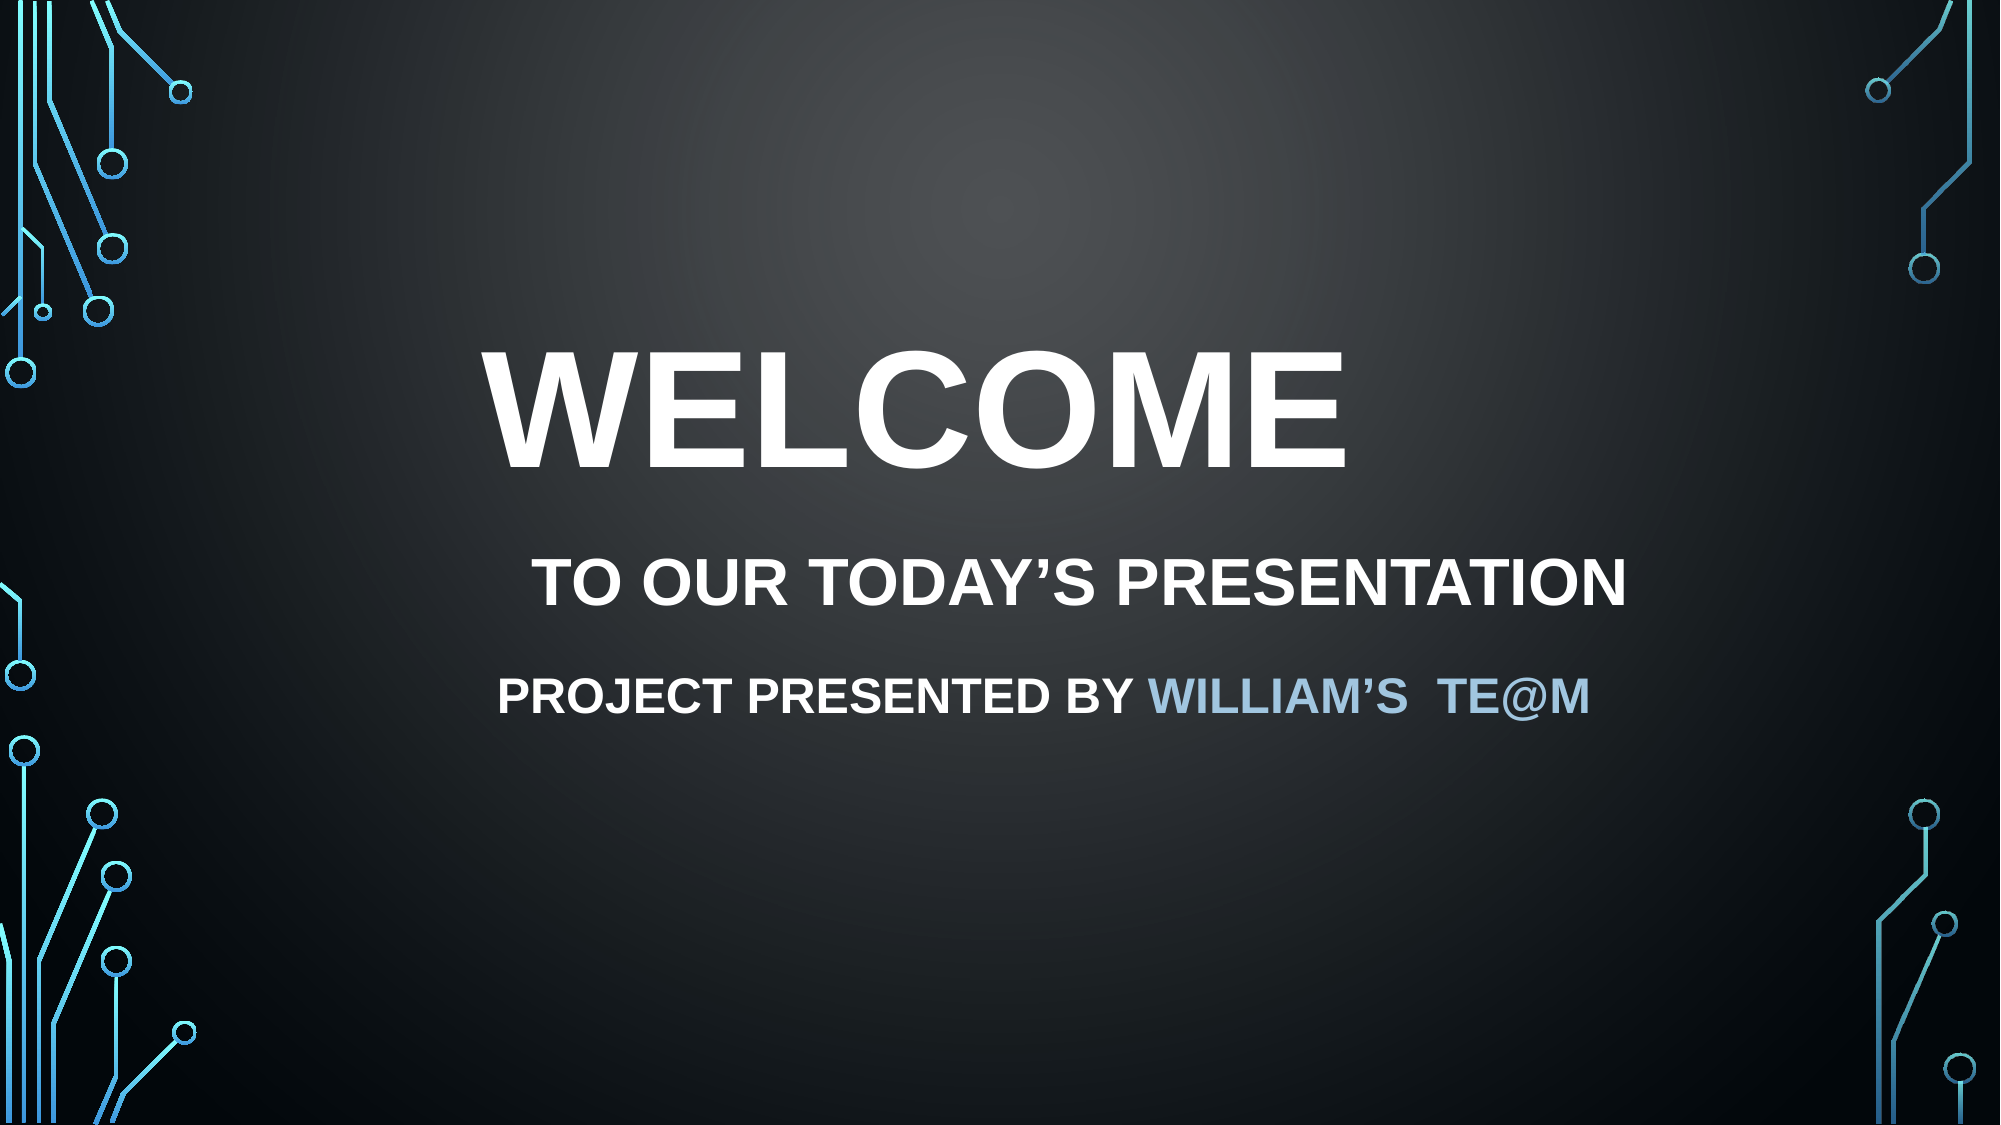

# WELCOME
TO OUR TODAY’S PRESENTATION

PROJECT PRESENTED BY WILLIAM’S  TE@M